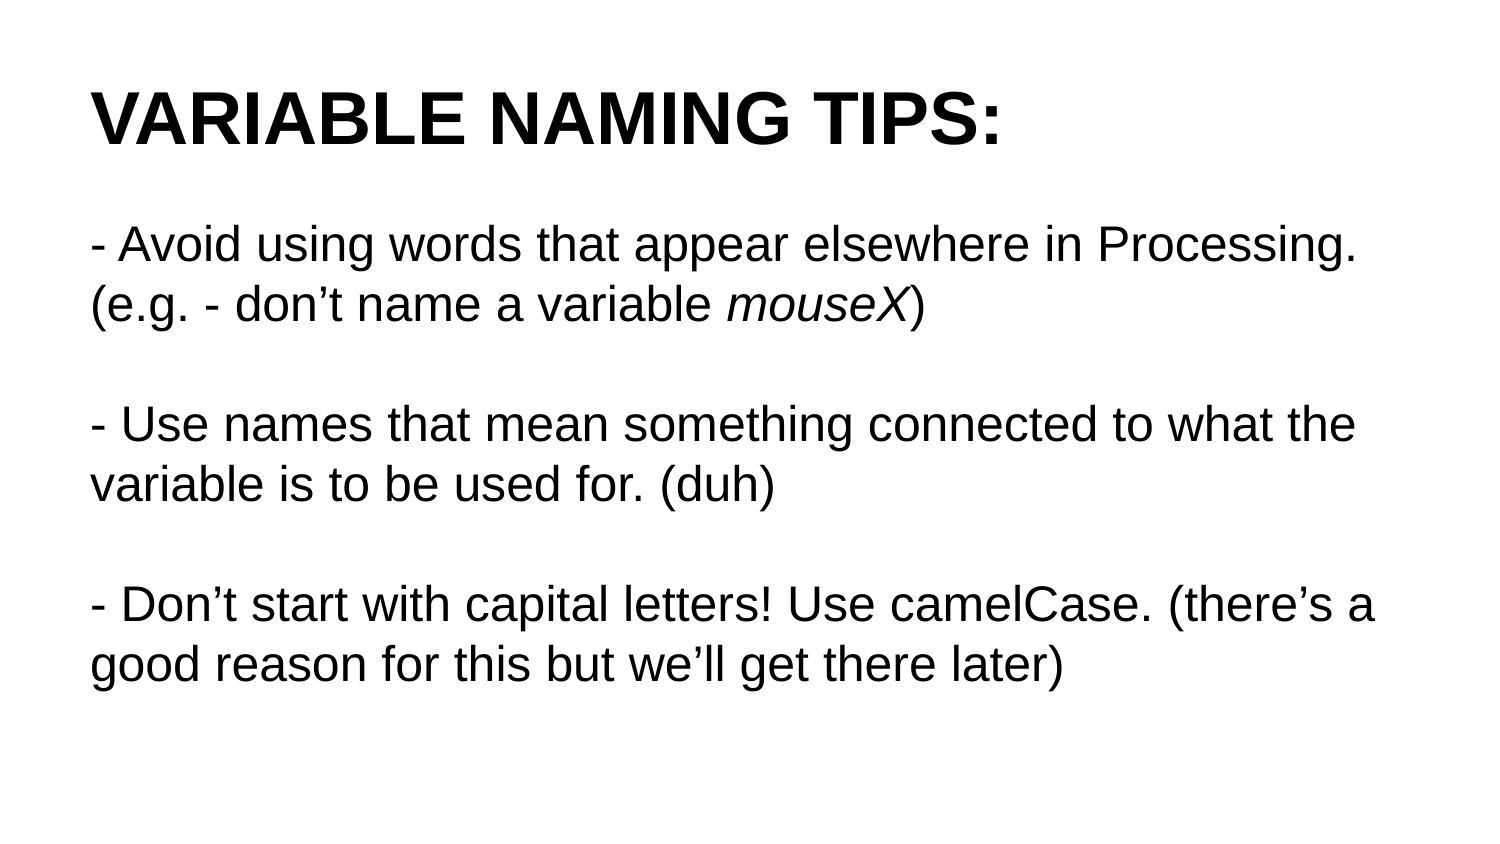

# VARIABLE NAMING TIPS:
- Avoid using words that appear elsewhere in Processing. (e.g. - don’t name a variable mouseX)

- Use names that mean something connected to what the variable is to be used for. (duh)

- Don’t start with capital letters! Use camelCase. (there’s a good reason for this but we’ll get there later)